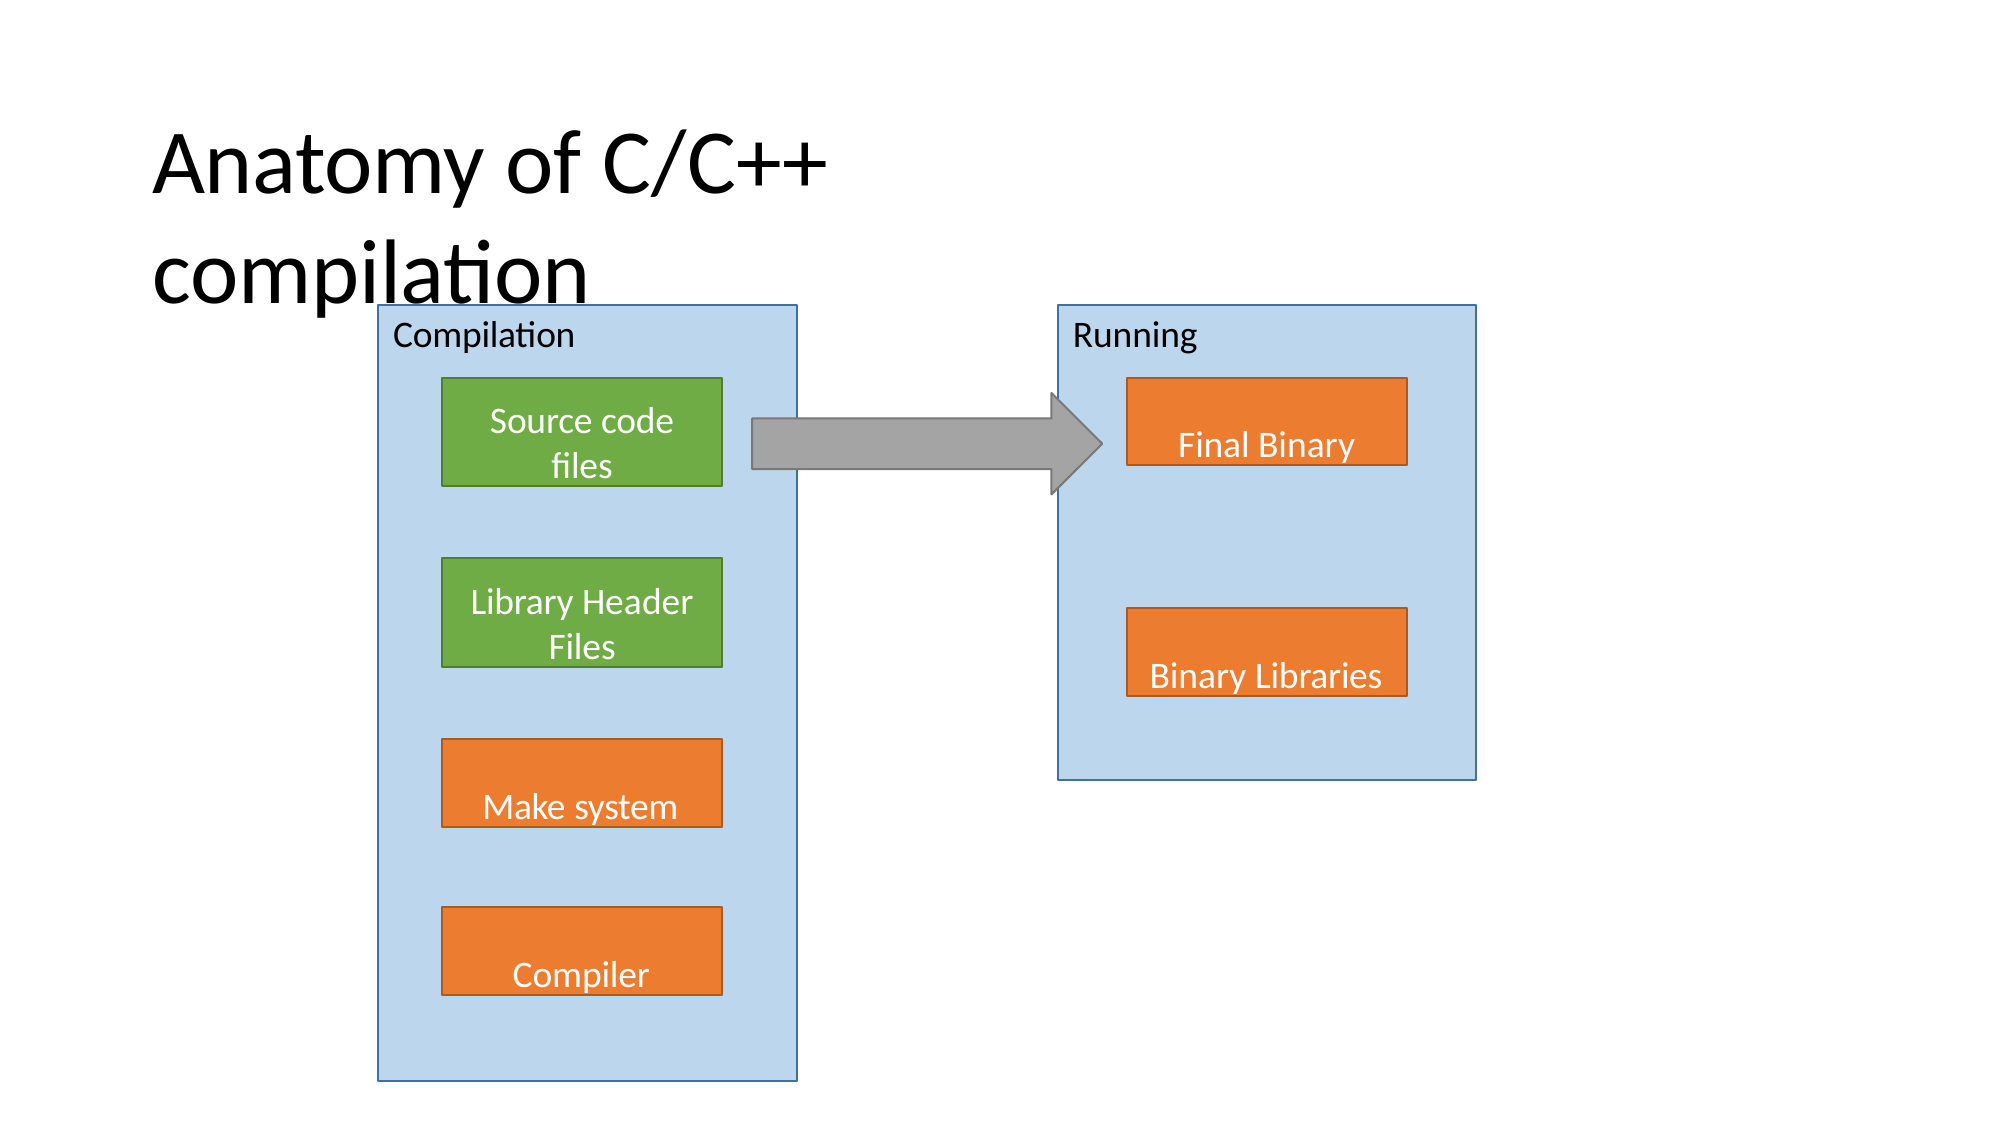

# Anatomy of C/C++ compilation

Compilation
Running
Source code
files

Final Binary

Library Header
Files

Binary Libraries

Make system

Compiler